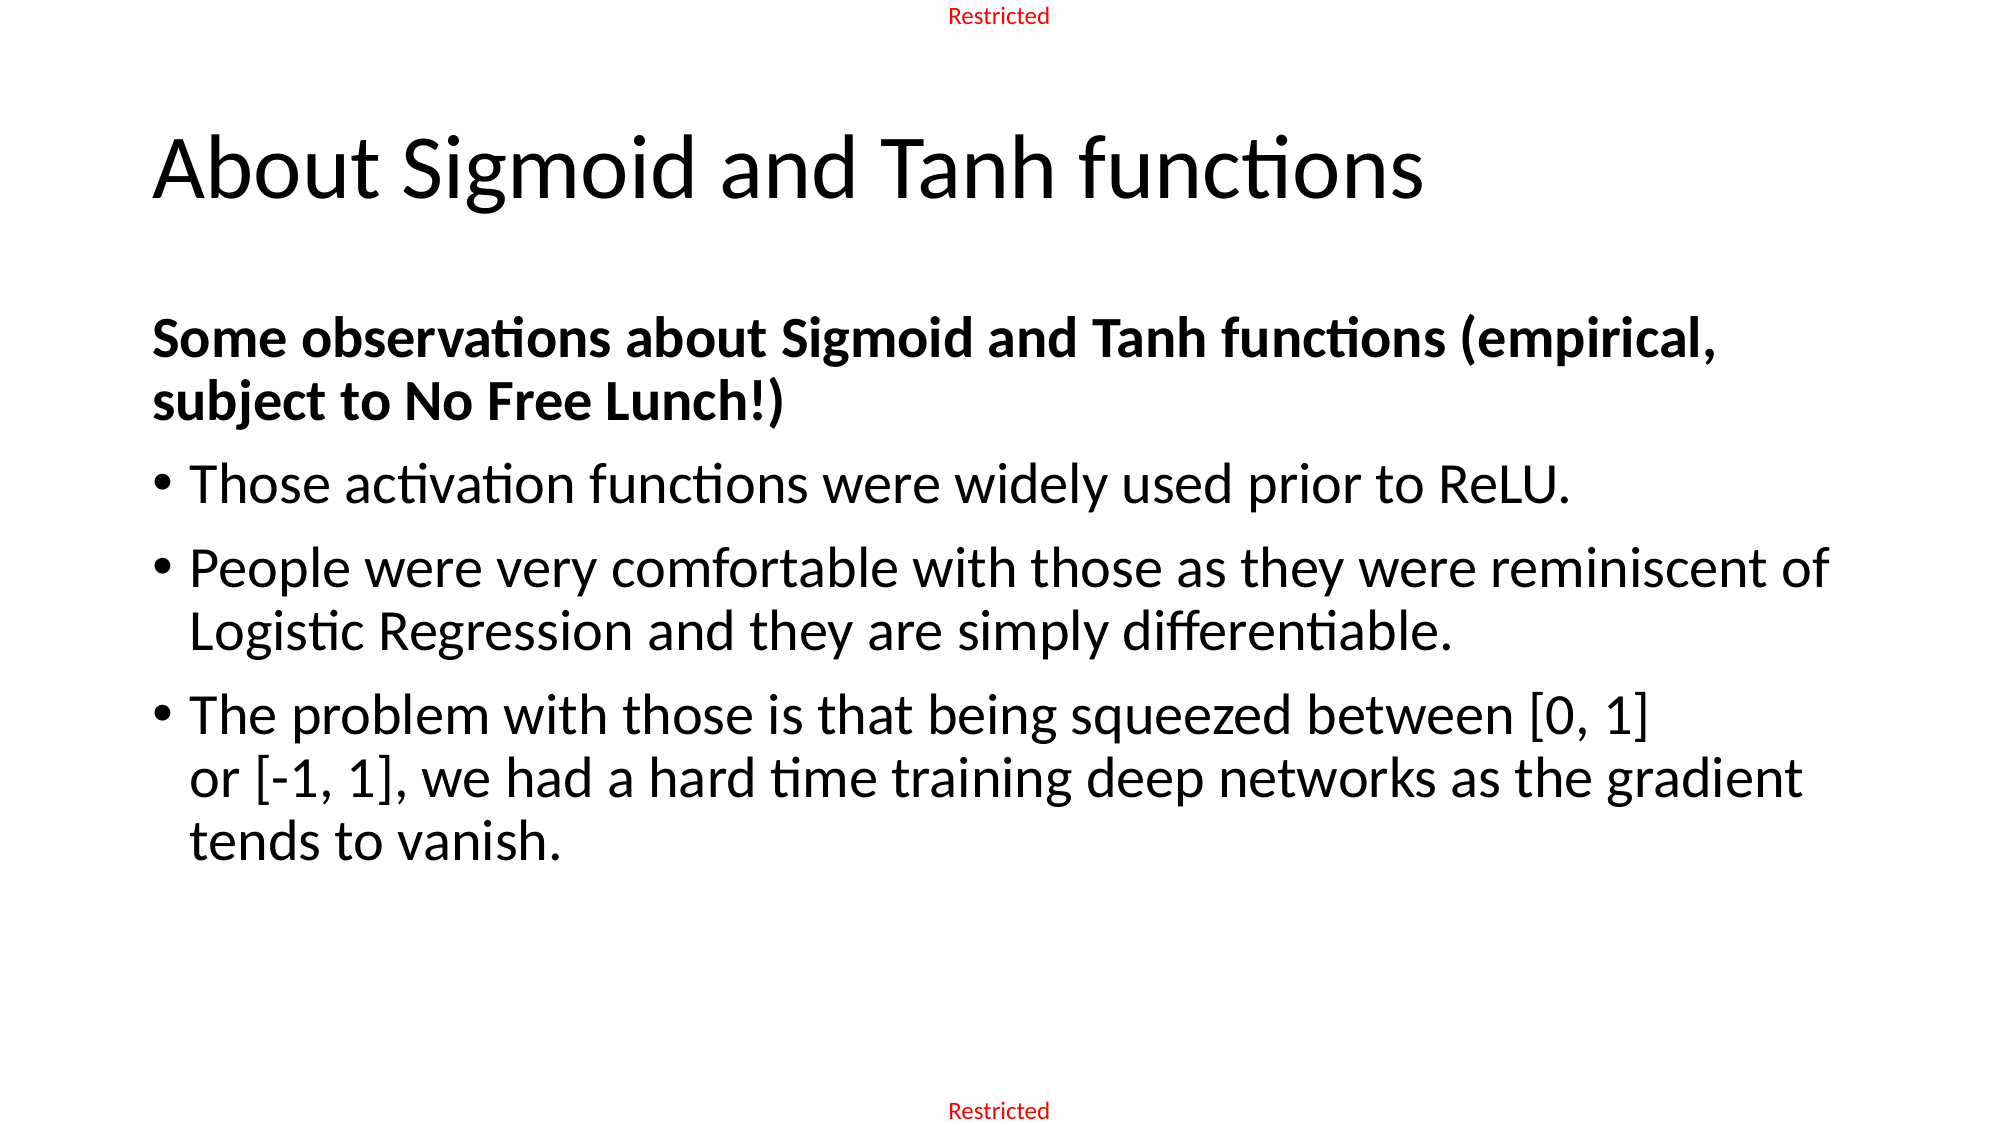

# About Sigmoid and Tanh functions
Some observations about Sigmoid and Tanh functions (empirical, subject to No Free Lunch!)
Those activation functions were widely used prior to ReLU.
People were very comfortable with those as they were reminiscent of Logistic Regression and they are simply differentiable.
The problem with those is that being squeezed between [0, 1]
or [-1, 1], we had a hard time training deep networks as the gradient tends to vanish.